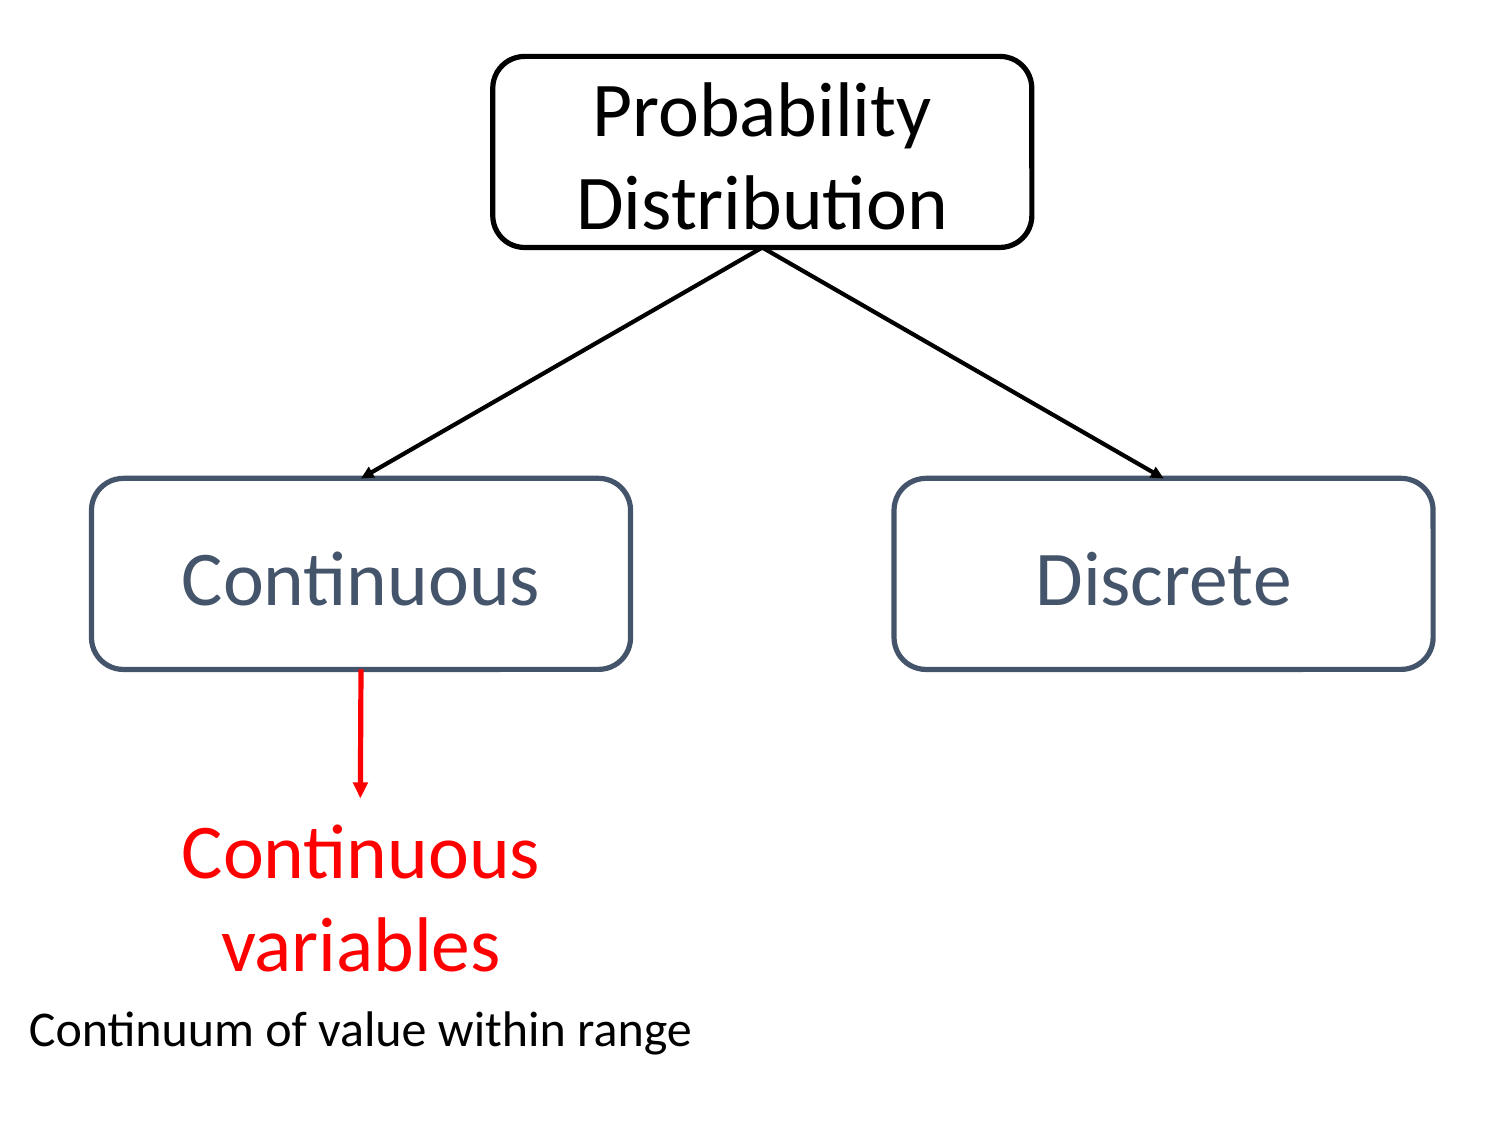

Probability Distribution
Continuous
Discrete
Continuous variables
Continuum of value within range